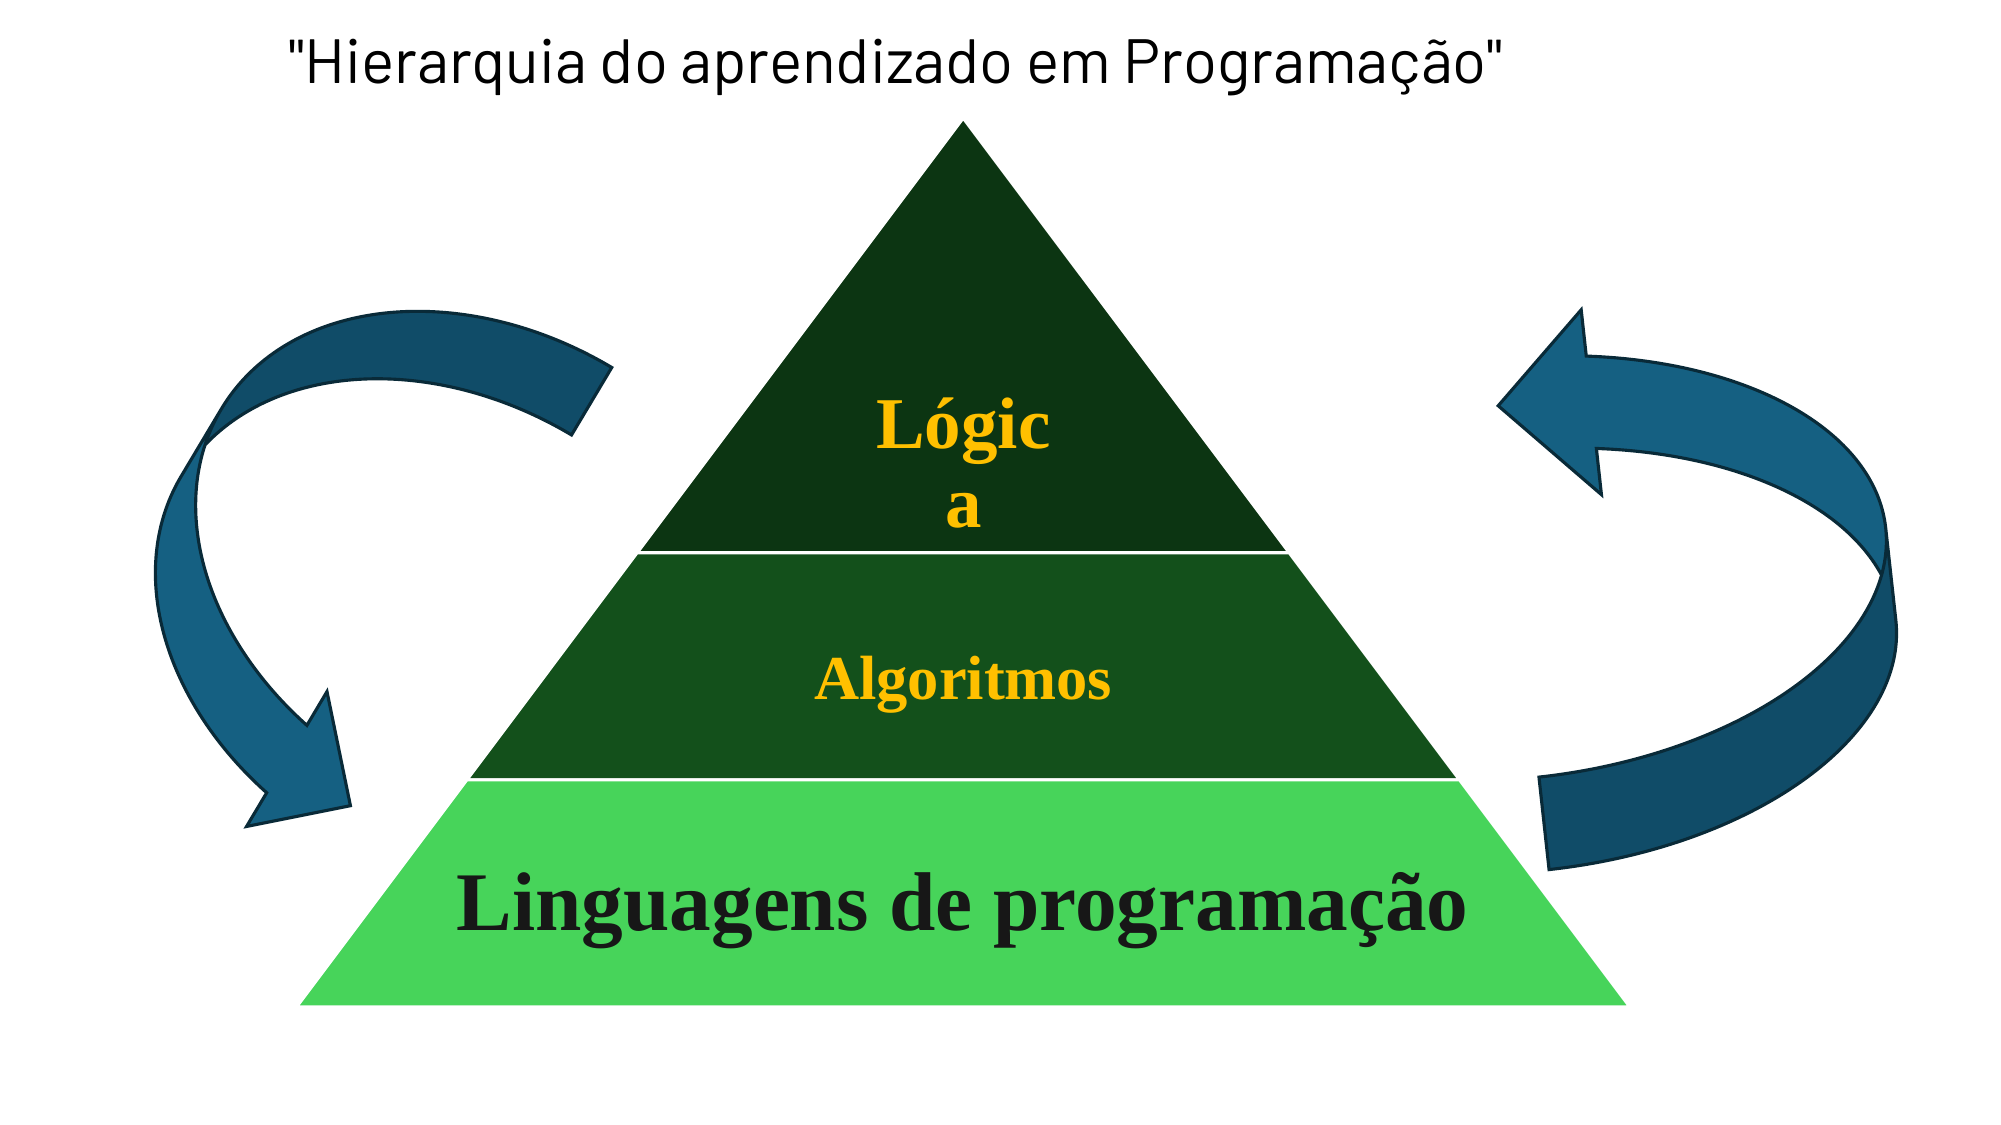

"Hierarquia do aprendizado em Programação"

Lógica
Algoritmos
Linguagens de programação